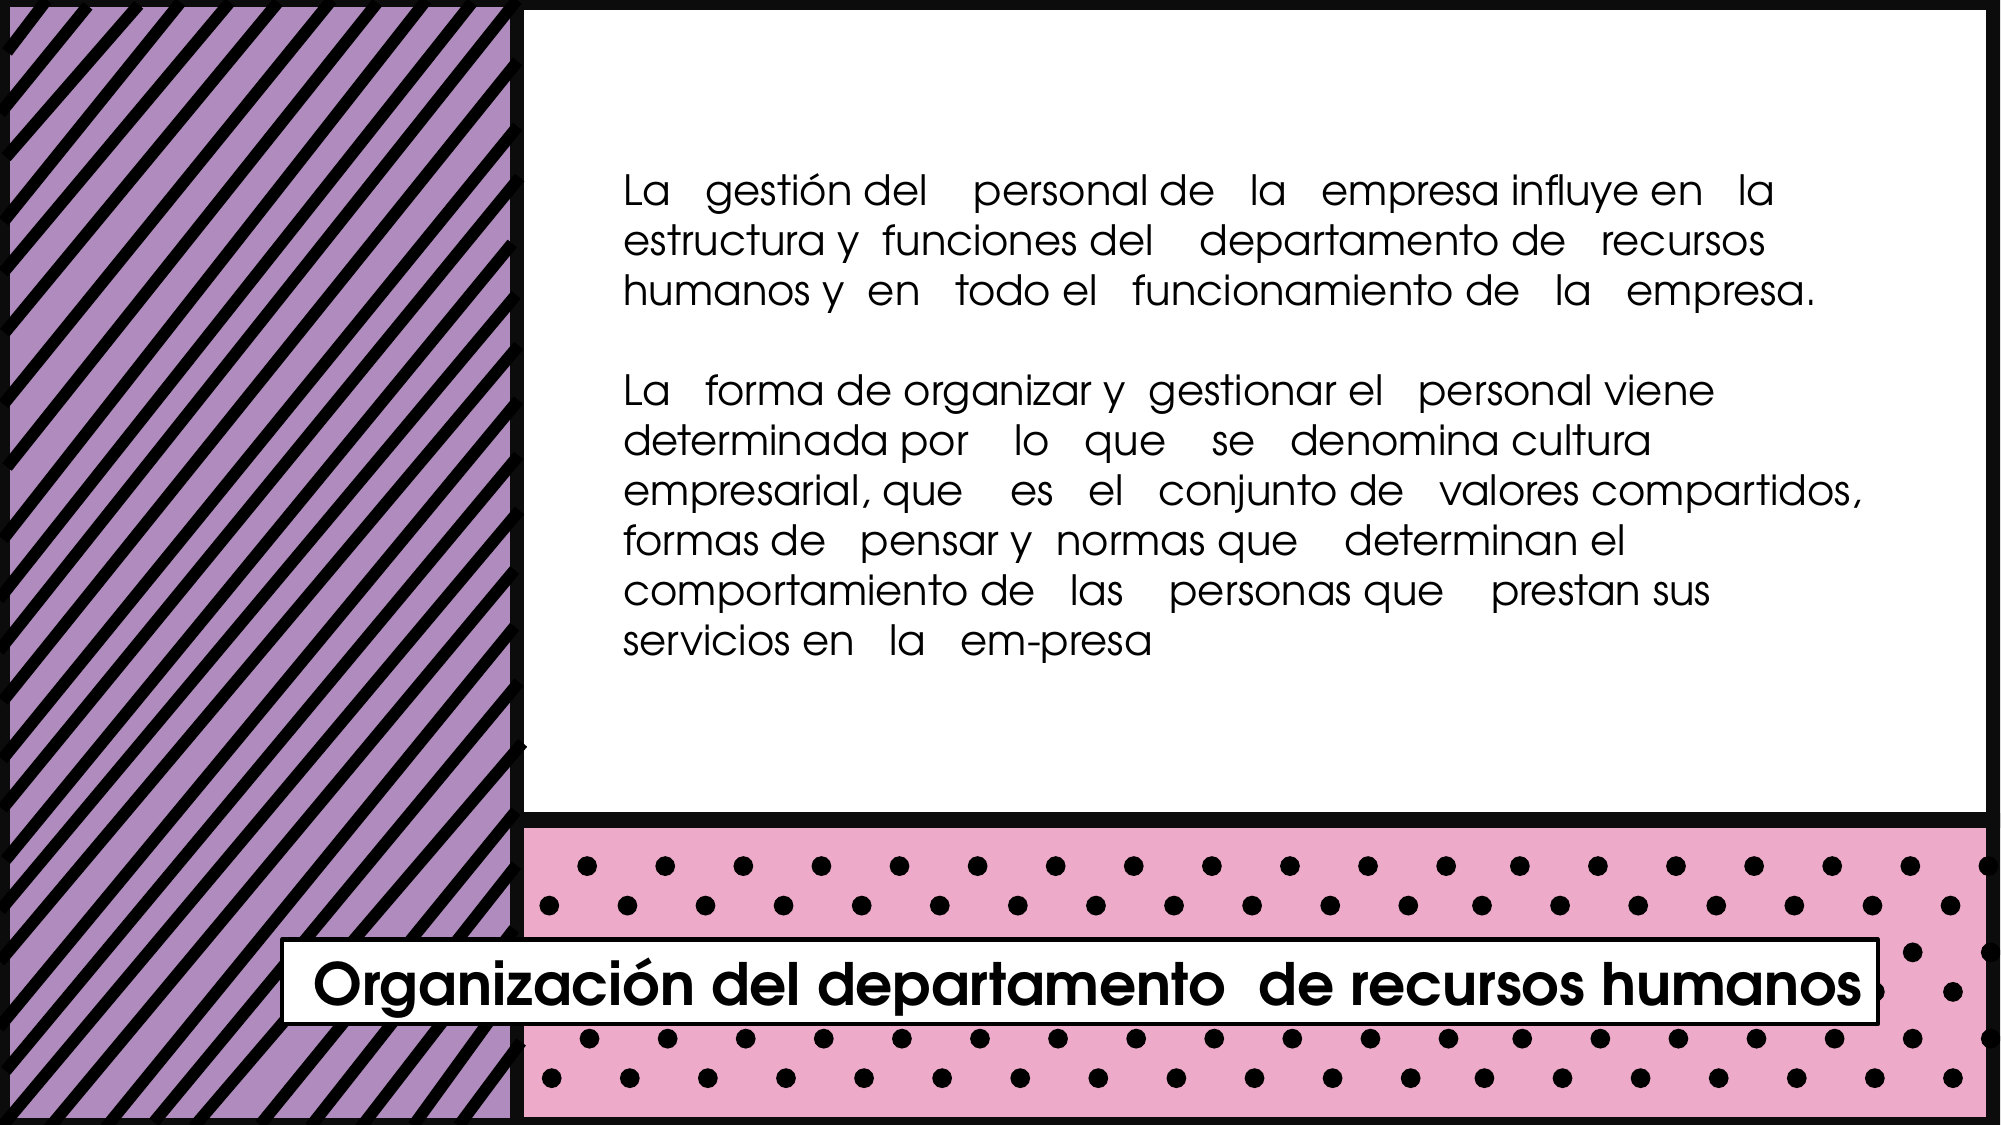

La   gestión del    personal de   la   empresa influye en   la   estructura y  funciones del    departamento de   recursos humanos y  en   todo el   funcionamiento de   la   empresa.

La   forma de organizar y  gestionar el   personal viene determinada por    lo   que    se   denomina cultura empresarial, que    es   el   conjunto de   valores compartidos, formas de   pensar y  normas que    determinan el   comportamiento de   las    personas que    prestan sus    servicios en   la   em-presa
 Organización del departamento  de recursos humanos